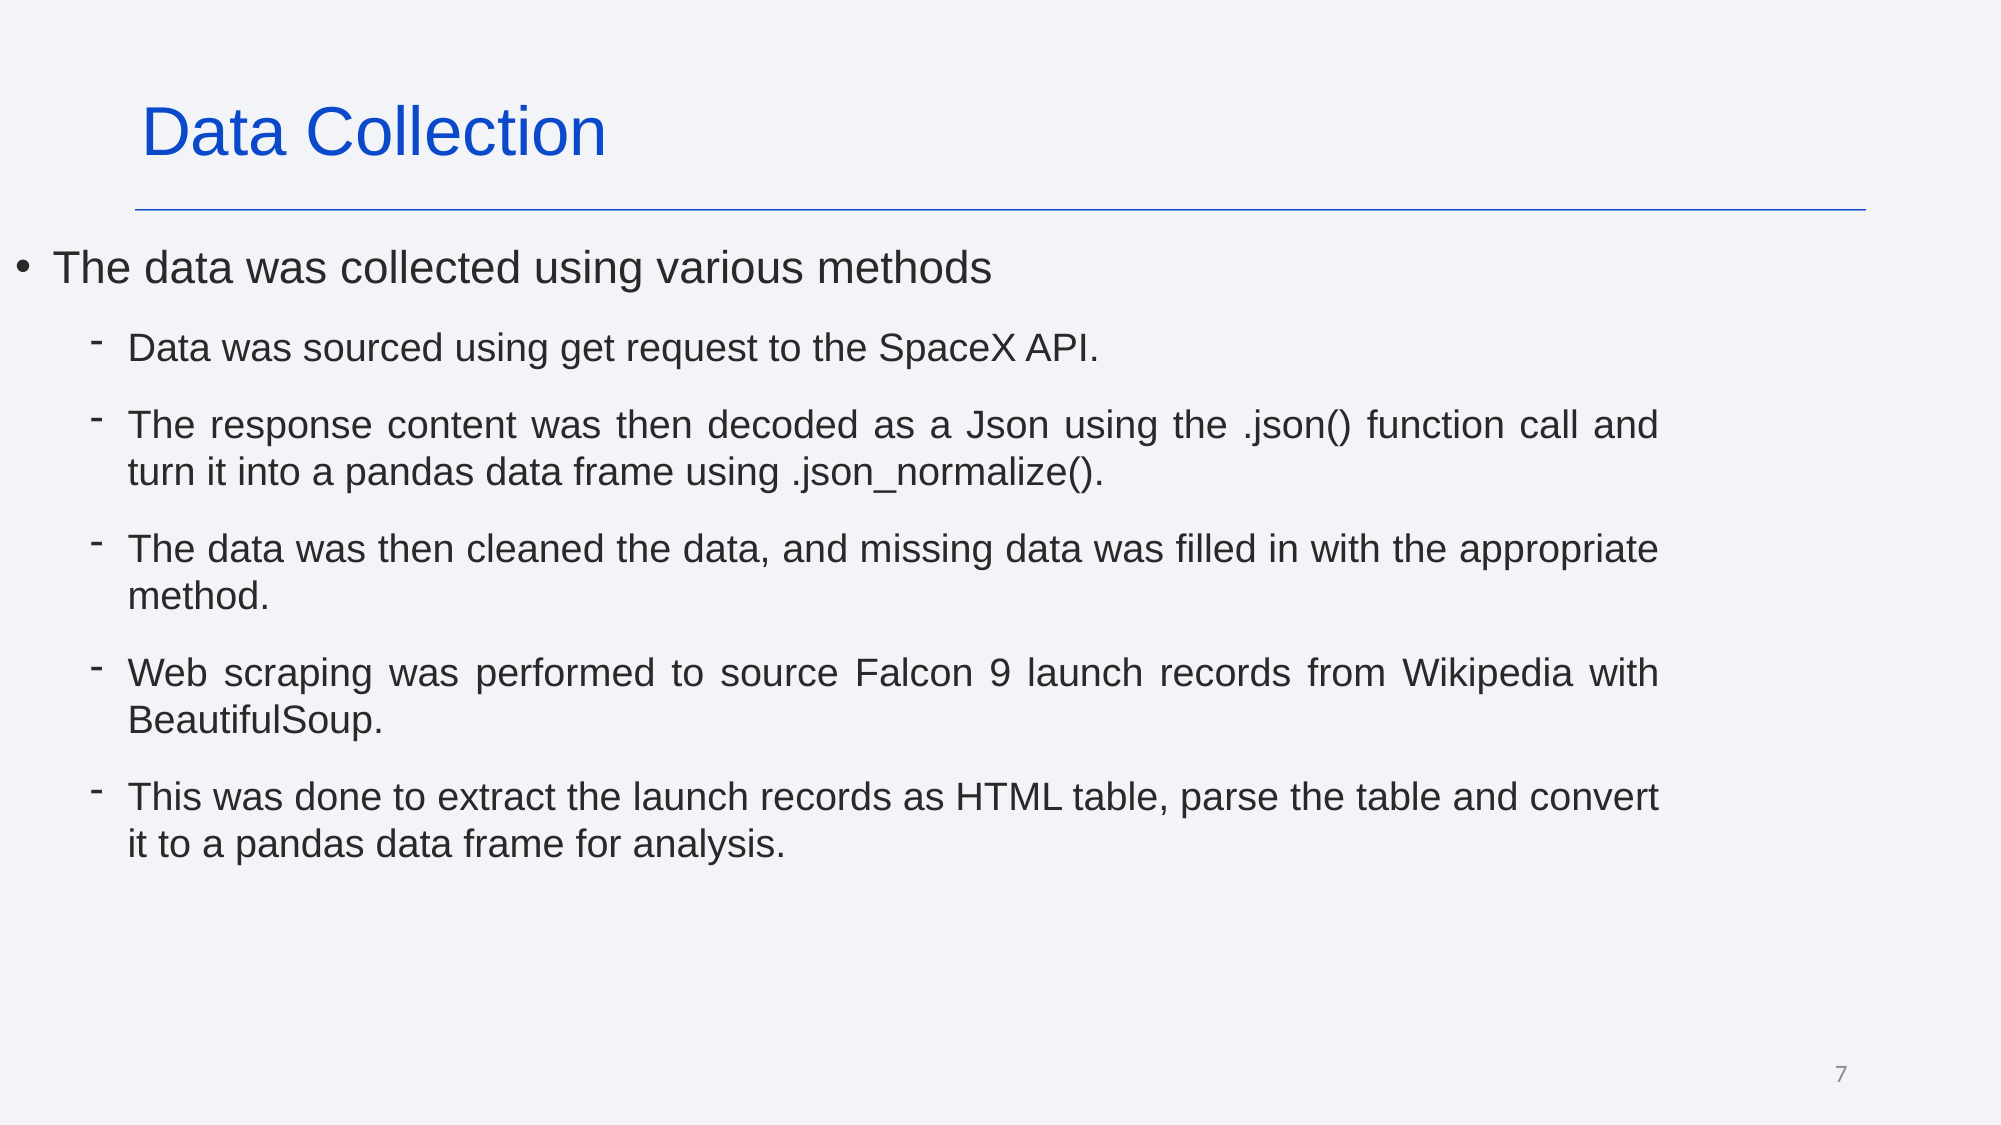

Data Collection
The data was collected using various methods
Data was sourced using get request to the SpaceX API.
The response content was then decoded as a Json using the .json() function call and turn it into a pandas data frame using .json_normalize().
The data was then cleaned the data, and missing data was filled in with the appropriate method.
Web scraping was performed to source Falcon 9 launch records from Wikipedia with BeautifulSoup.
This was done to extract the launch records as HTML table, parse the table and convert it to a pandas data frame for analysis.

7